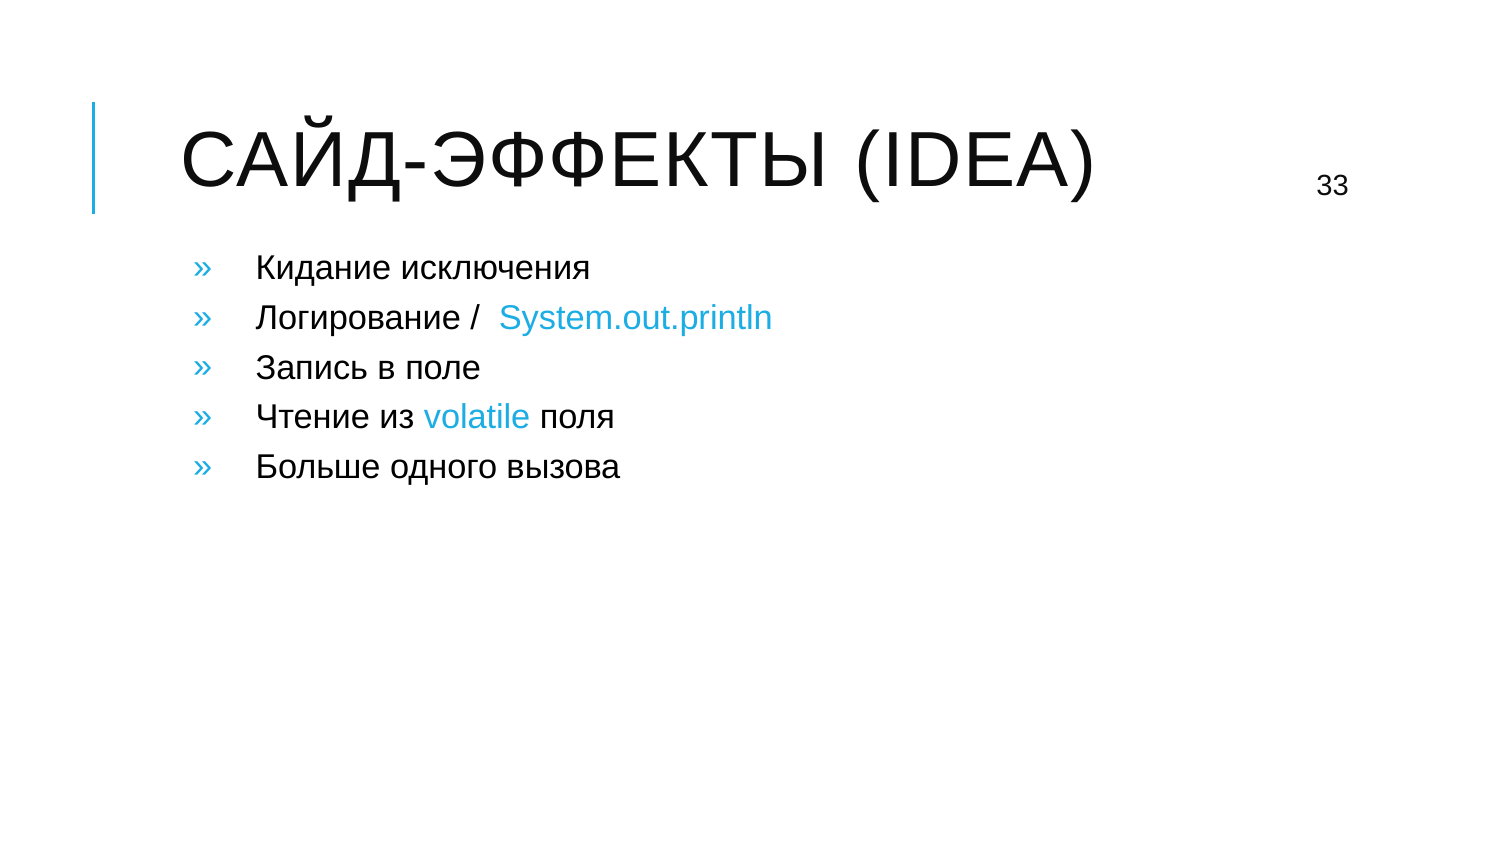

# САЙД-ЭФФЕКТЫ (IDEA)
33
Кидание исключения
Логирование /  System.out.println
Запись в поле
Чтение из volatile поля
Больше одного вызова